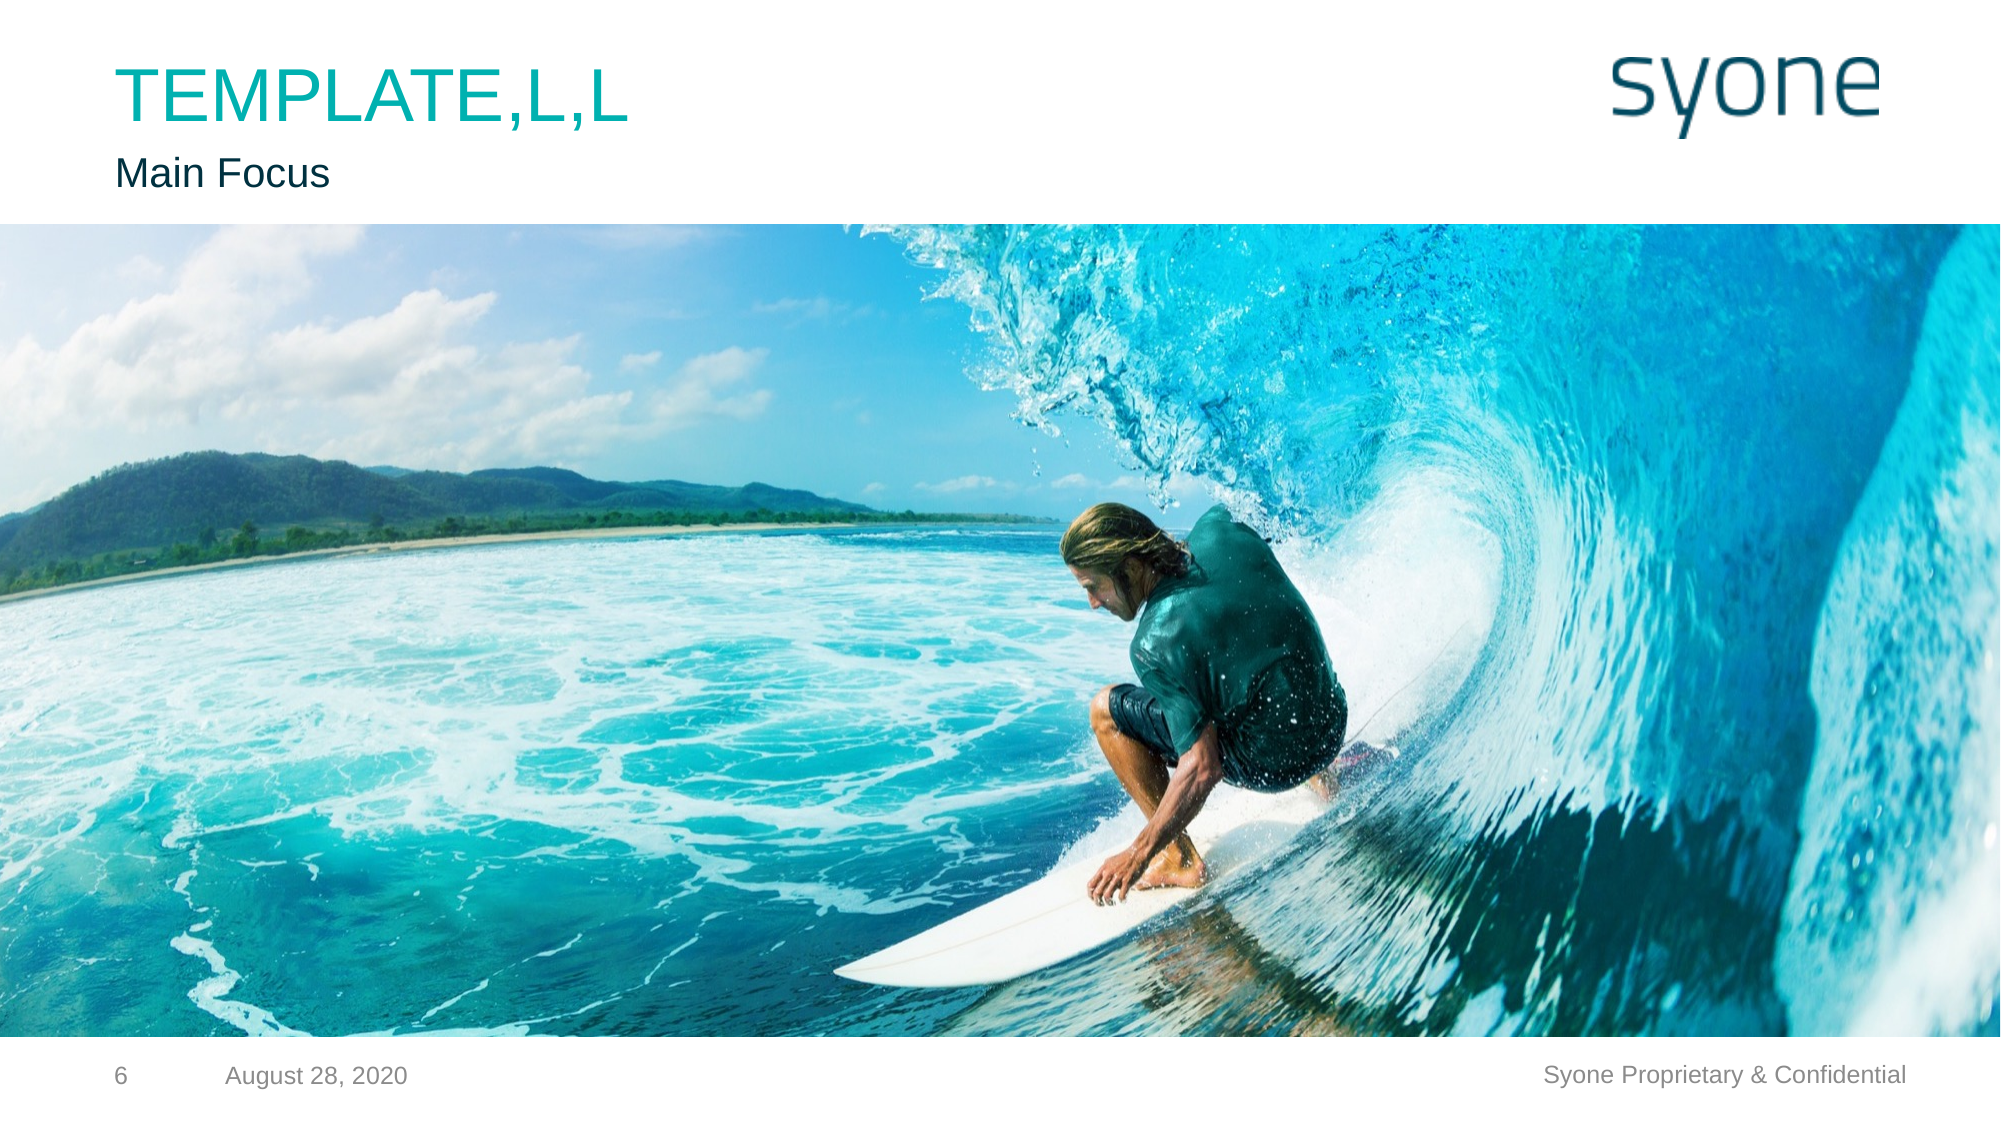

# Template,l,l
Main Focus
Syone Proprietary & Confidential
6
August 28, 2020